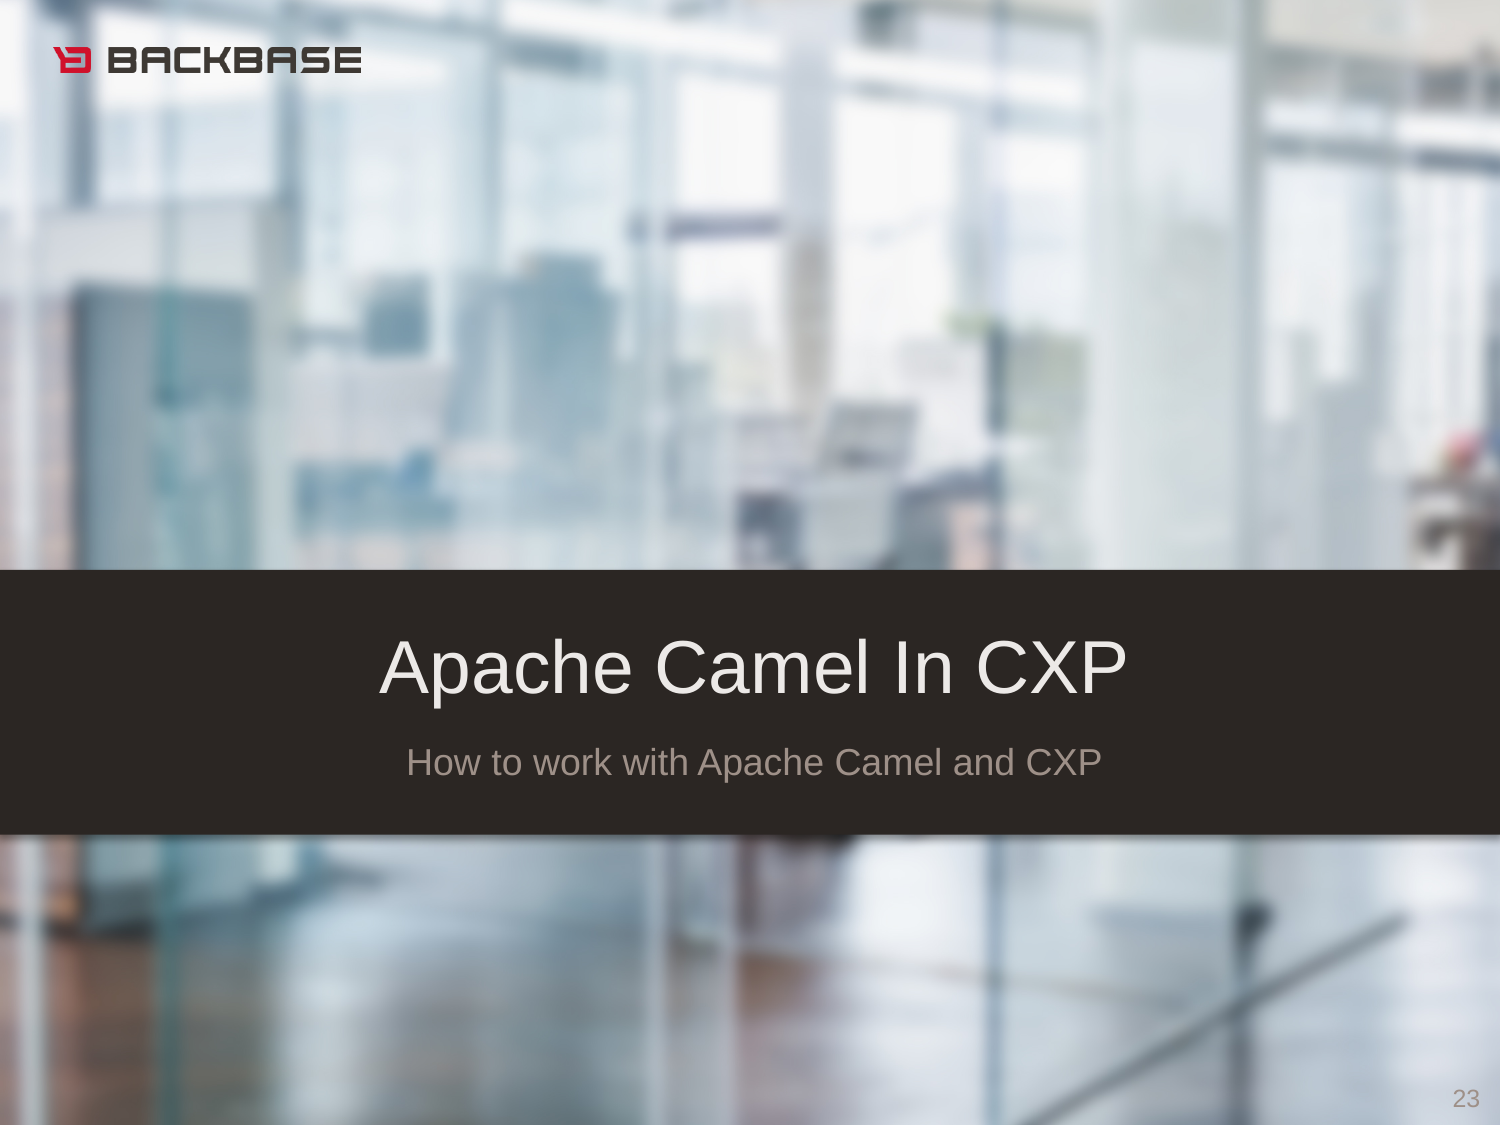

Apache Camel In CXP
How to work with Apache Camel and CXP
23